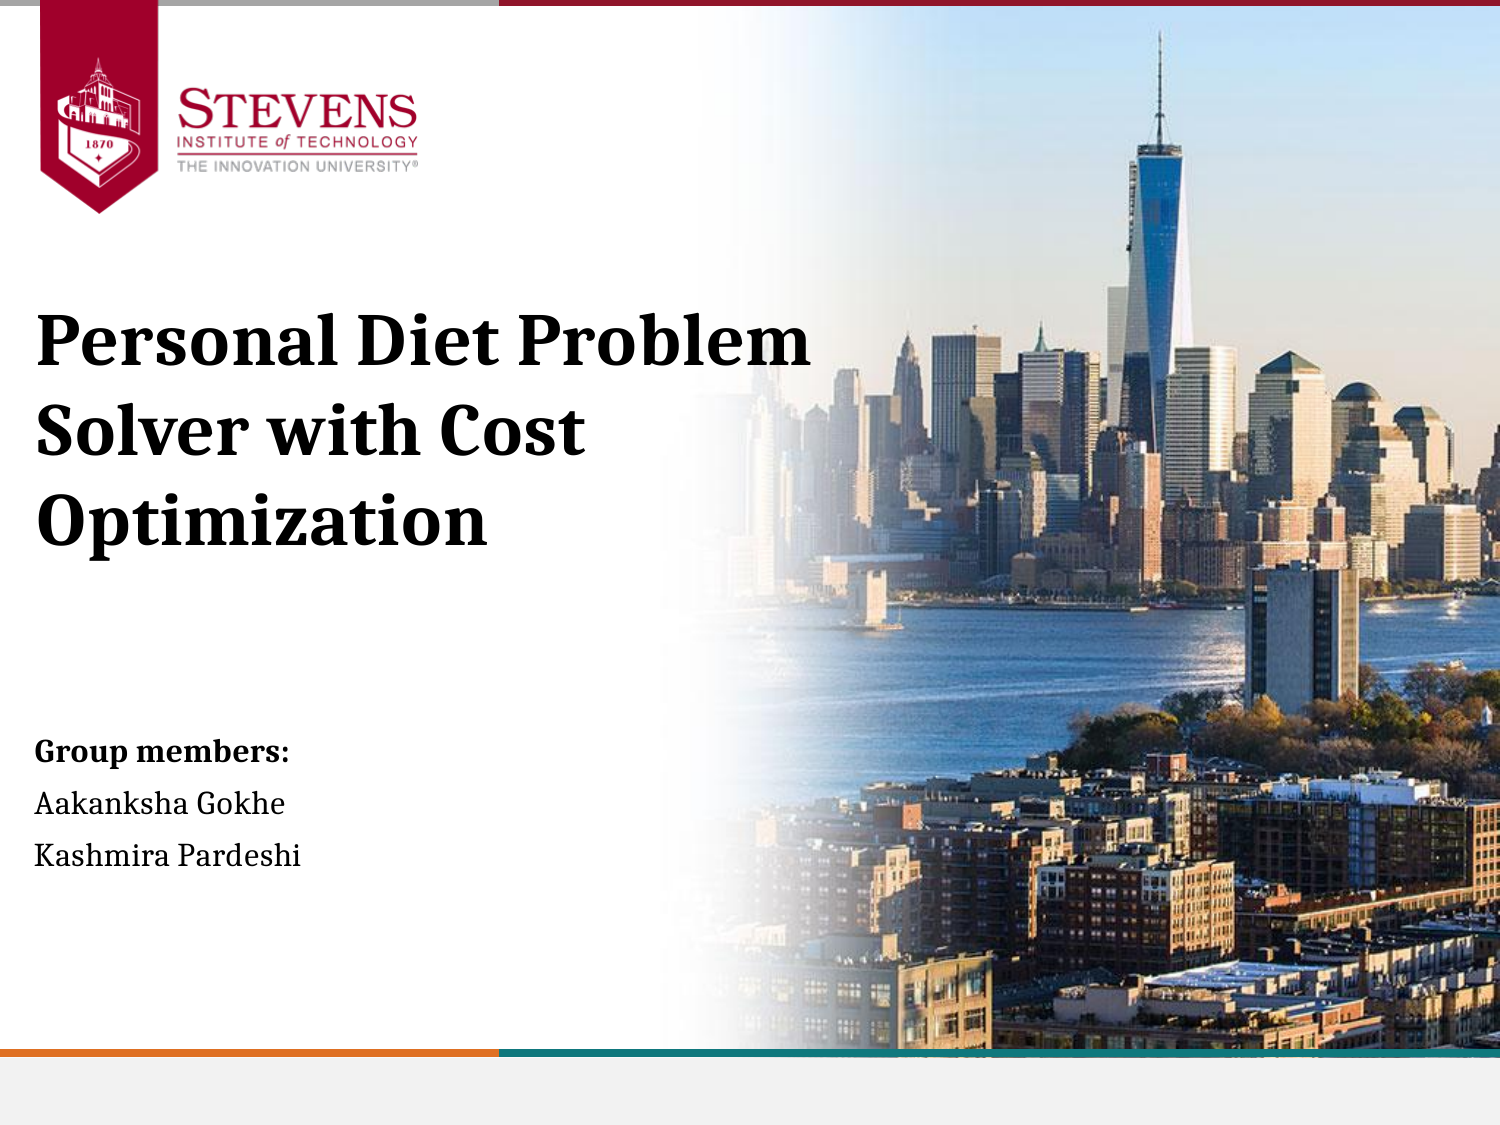

Personal Diet Problem Solver with Cost Optimization
Group members:
Aakanksha Gokhe
Kashmira Pardeshi